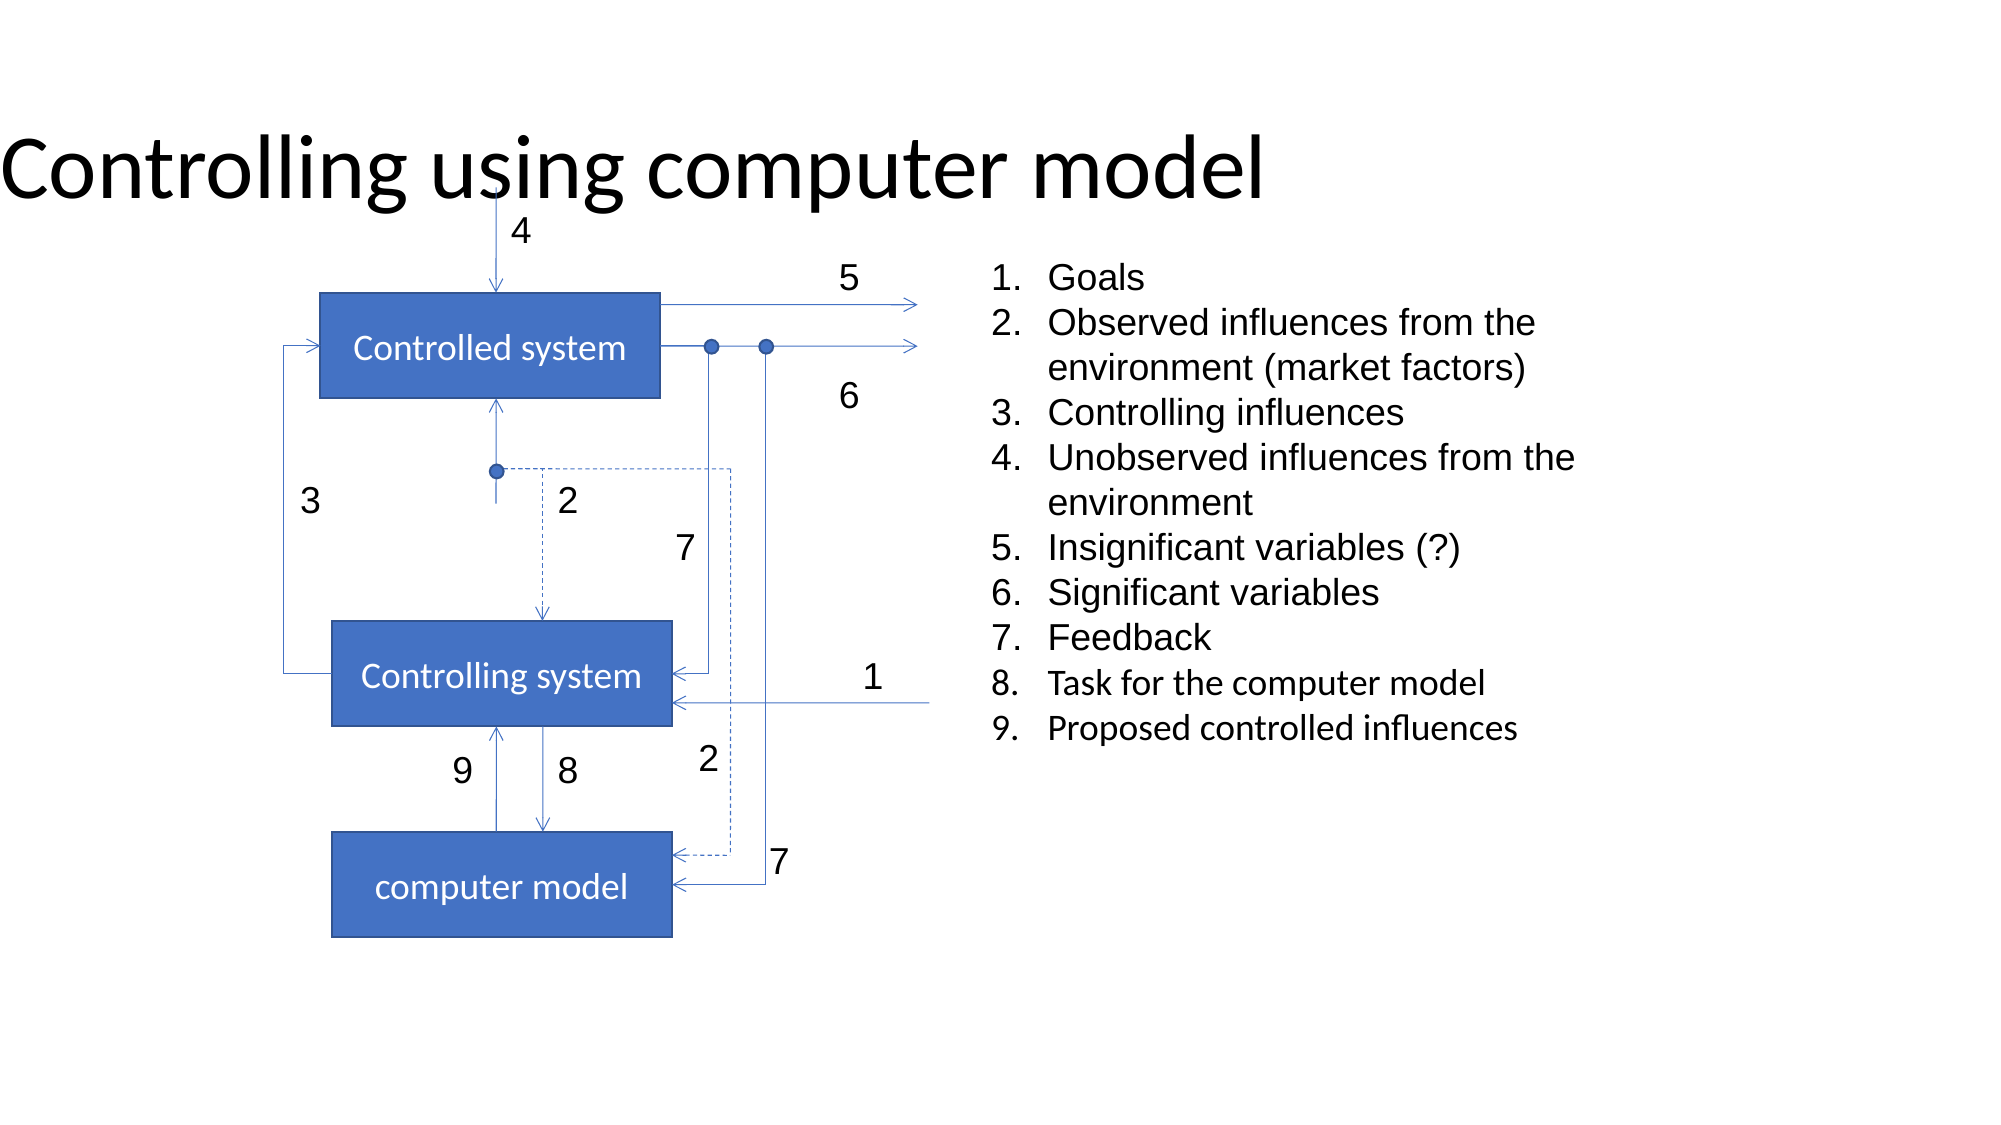

# Controlling using computer model
4

5
Goals
Observed influences from the environment (market factors)
Controlling influences
Unobserved influences from the environment
Insignificant variables (?)
Significant variables
Feedback
Task for the computer model
Proposed controlled influences
Controlled system

6

3
2
7

Controlling system
1

2
9
8

7
computer model